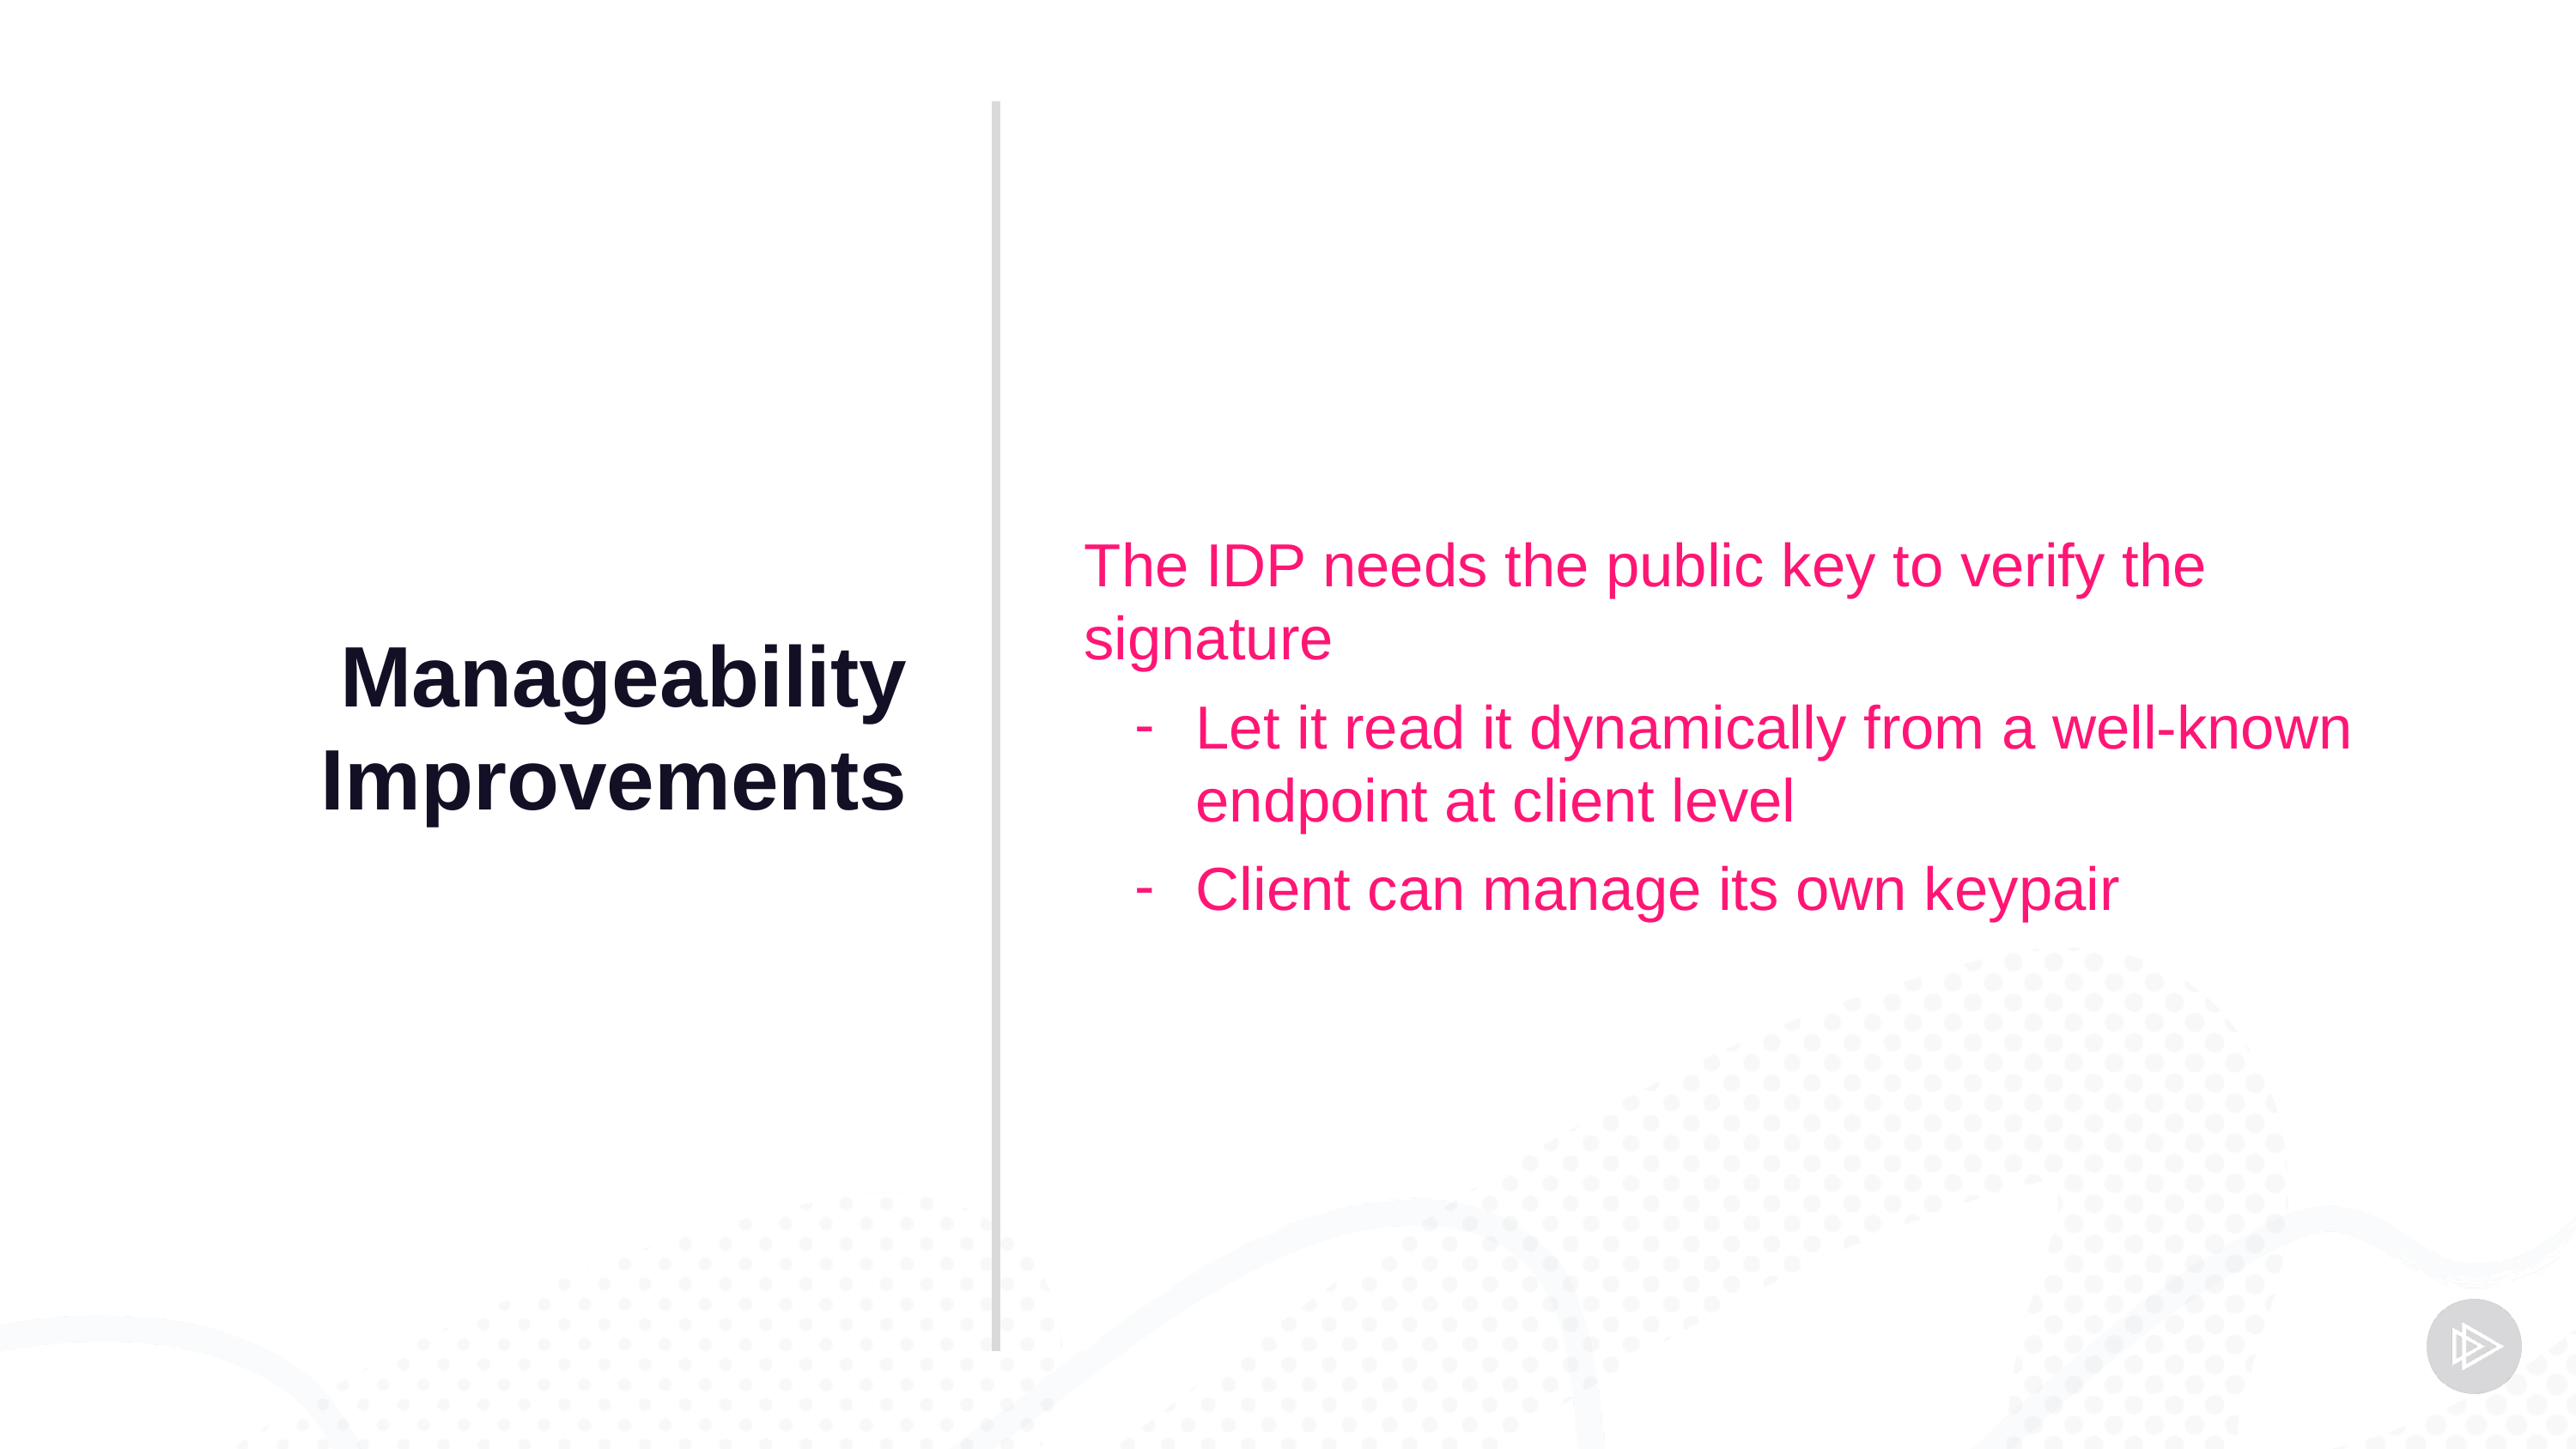

Manageability Improvements
The IDP needs the public key to verify the signature
Let it read it dynamically from a well-known endpoint at client level
Client can manage its own keypair